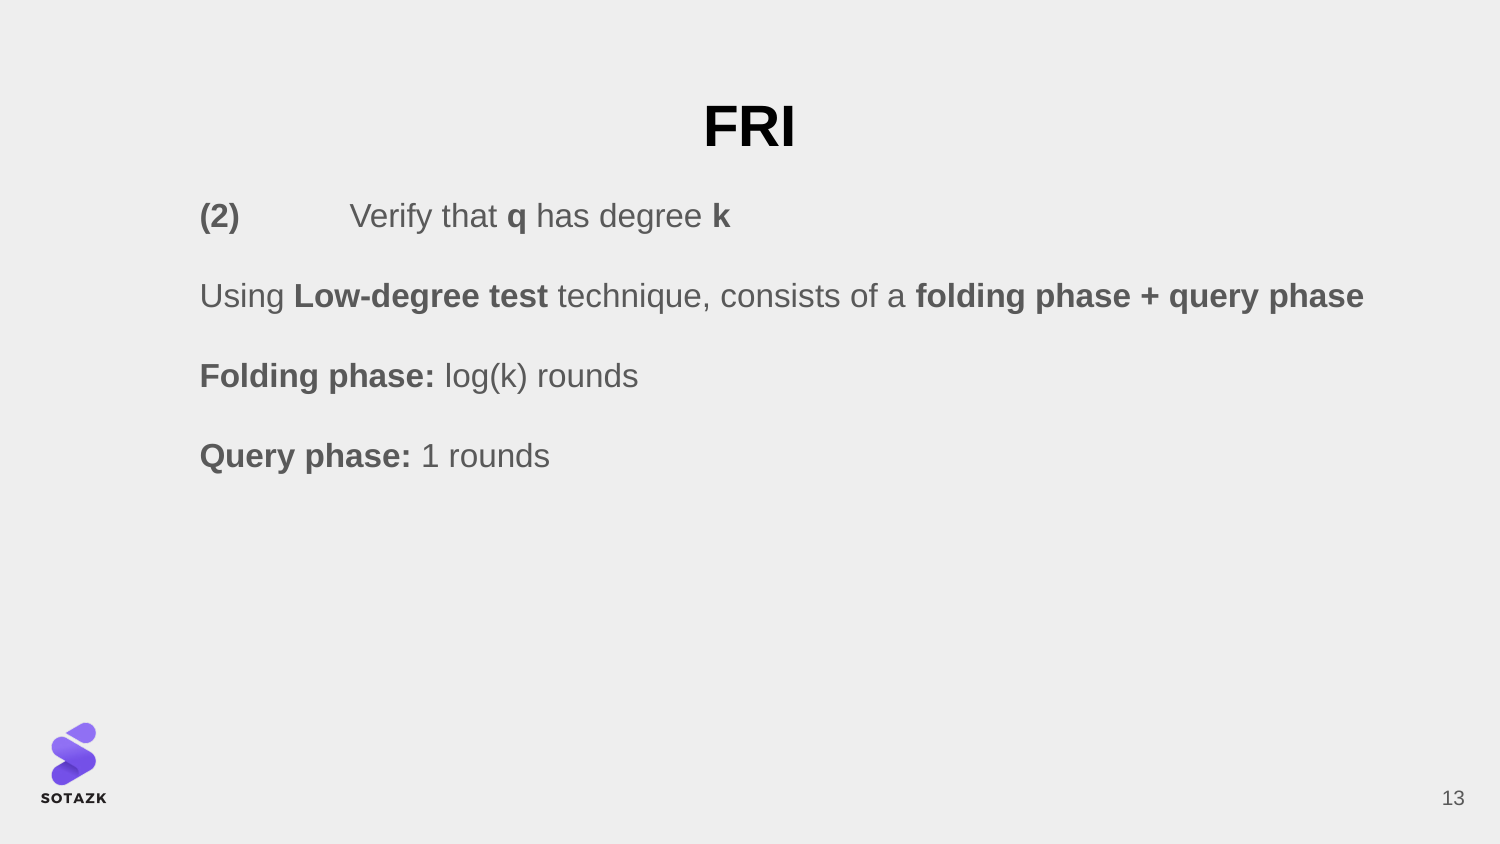

# FRI
(2)	Verify that q has degree k

Using Low-degree test technique, consists of a folding phase + query phase

Folding phase: log(k) rounds

Query phase: 1 rounds

13